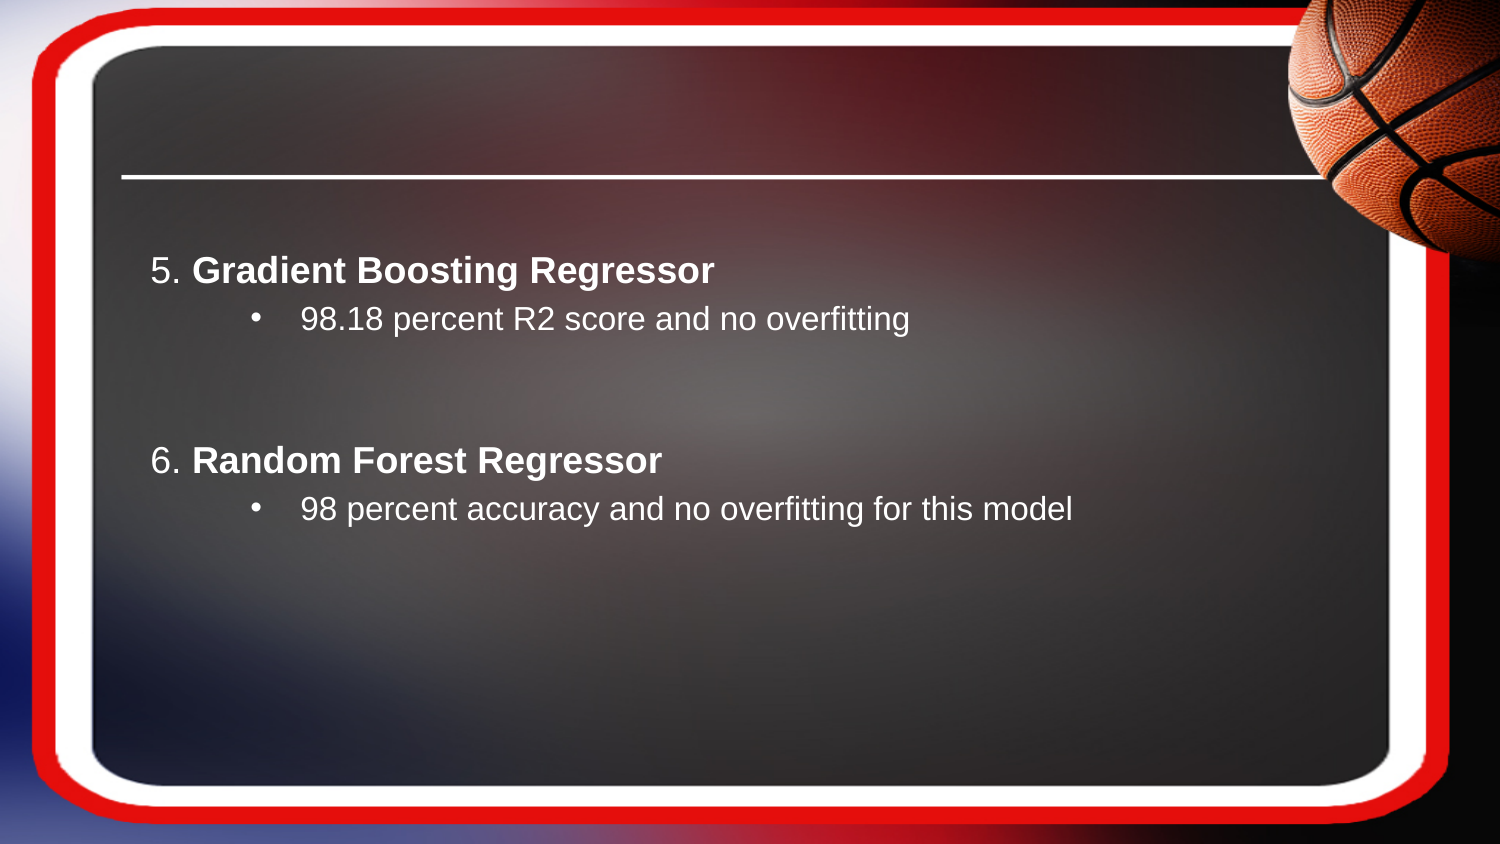

5. Gradient Boosting Regressor
98.18 percent R2 score and no overfitting

6. Random Forest Regressor
98 percent accuracy and no overfitting for this model